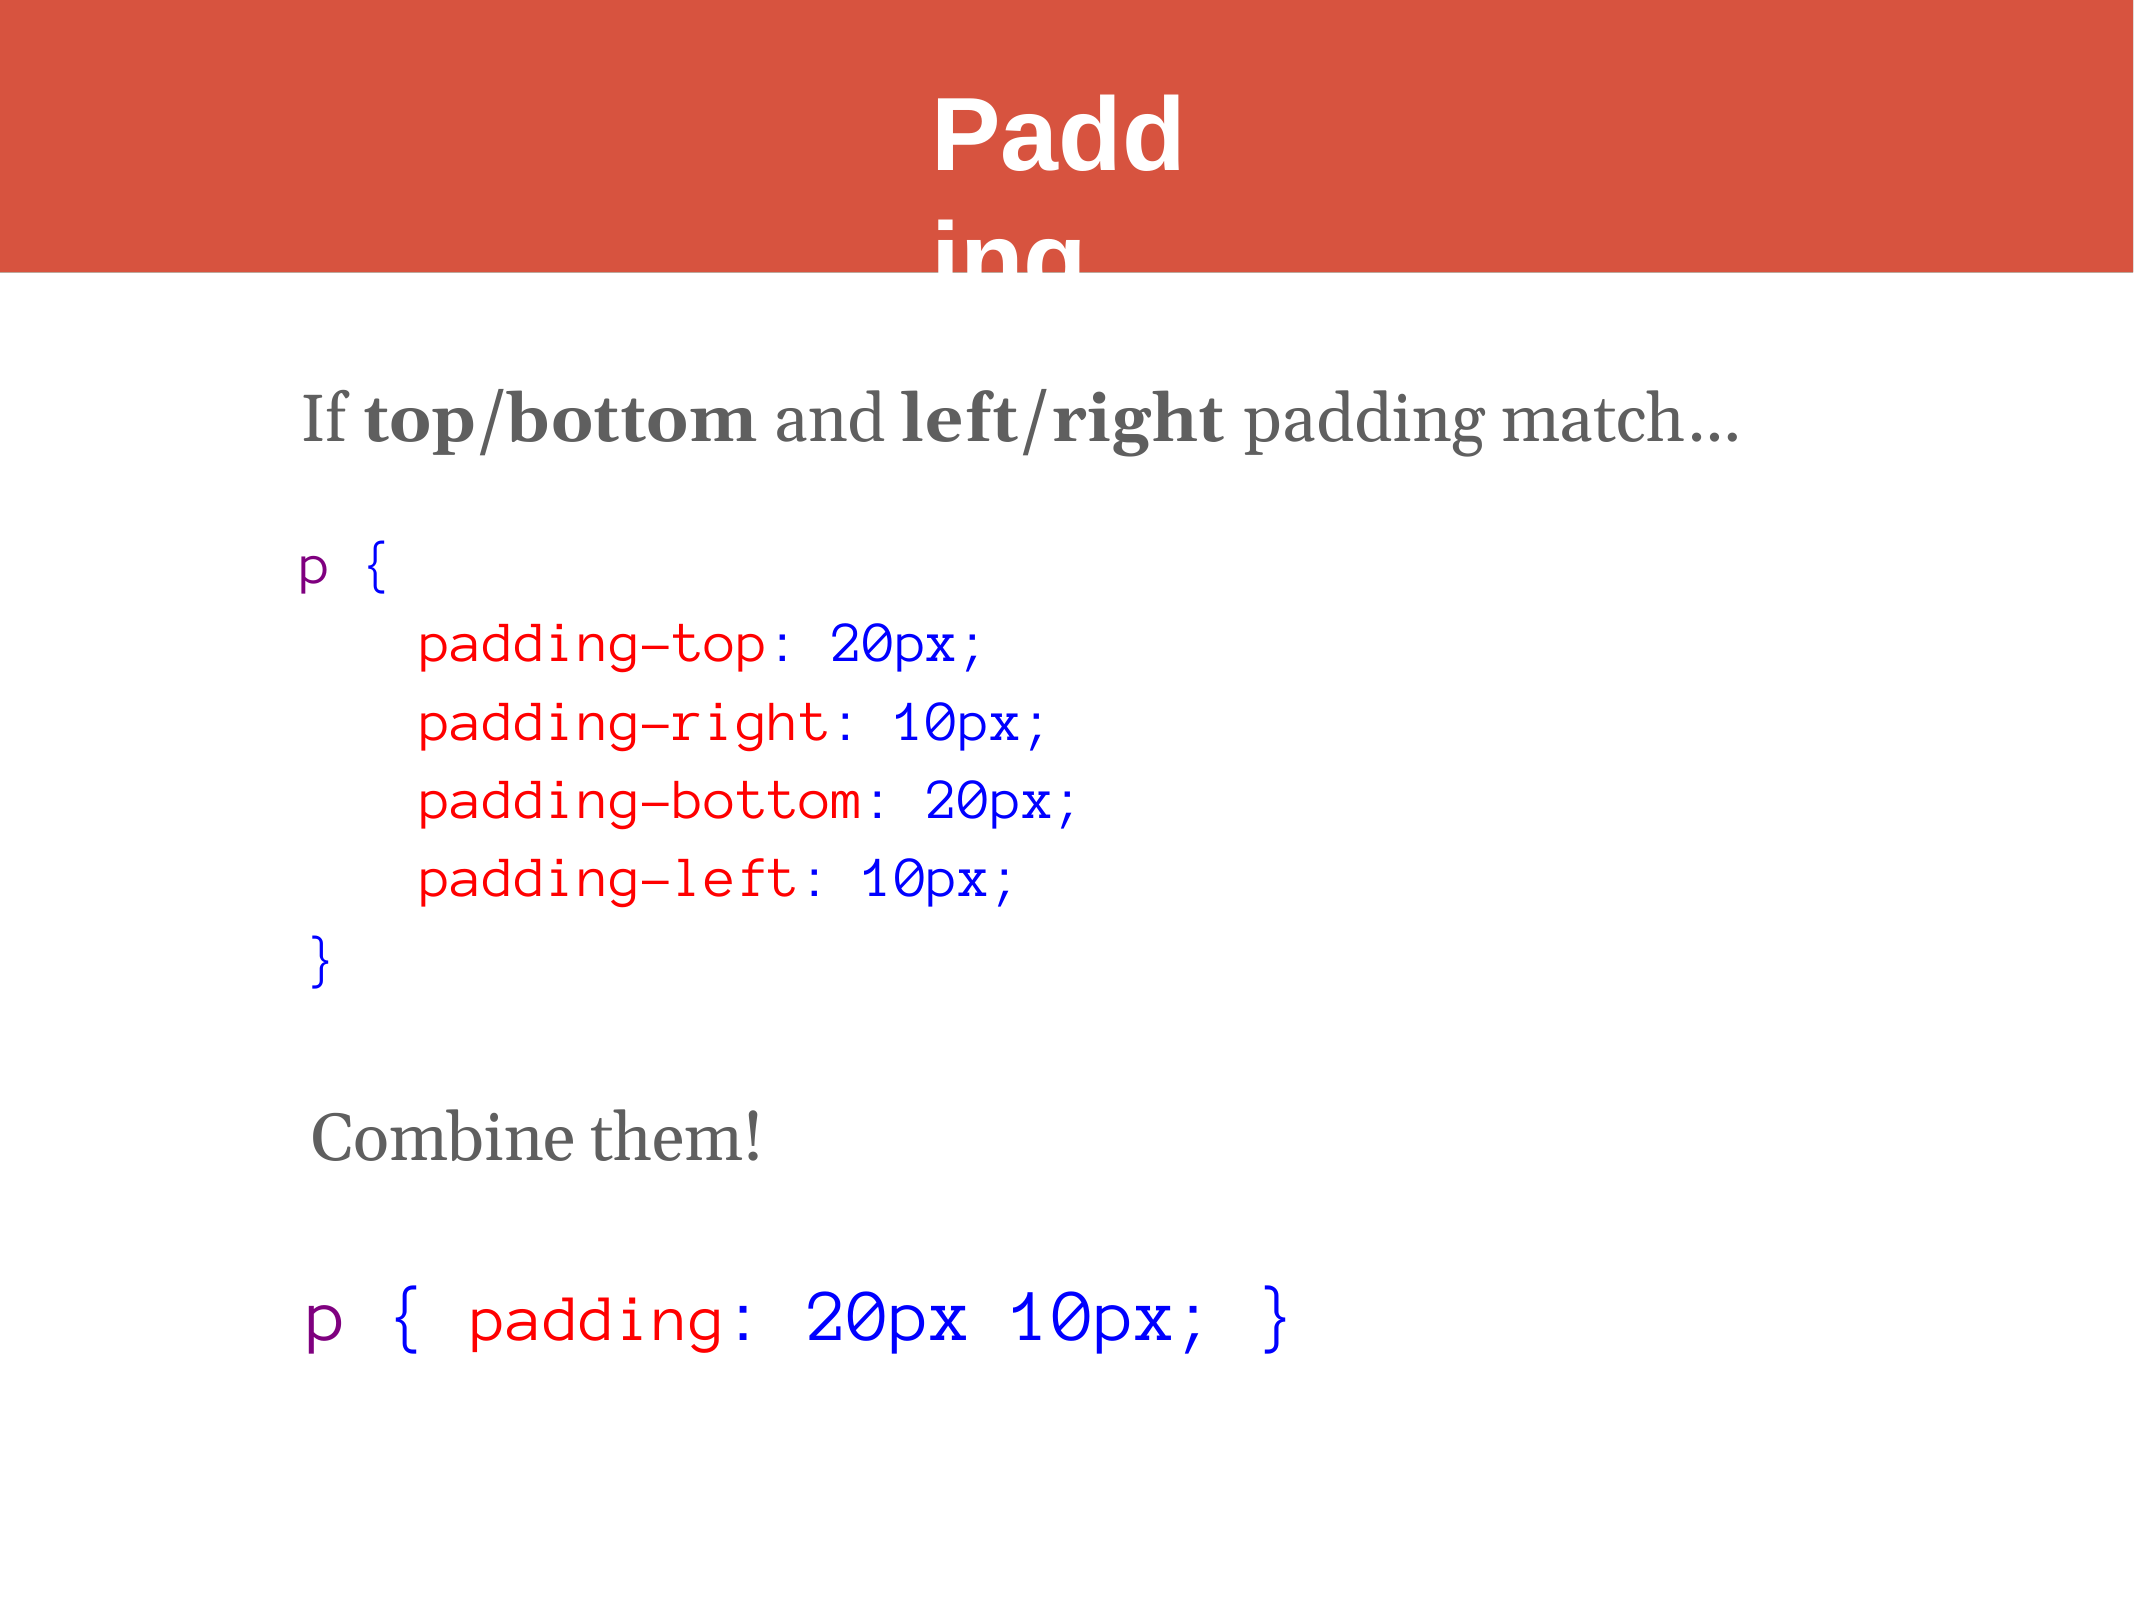

# Padding
If top/bottom and left/right padding match…

p {
padding-top: 20px;
padding-right: 10px;
padding-bottom: 20px;
padding-left: 10px;
}

     Combine them!

p { padding: 20px 10px; }